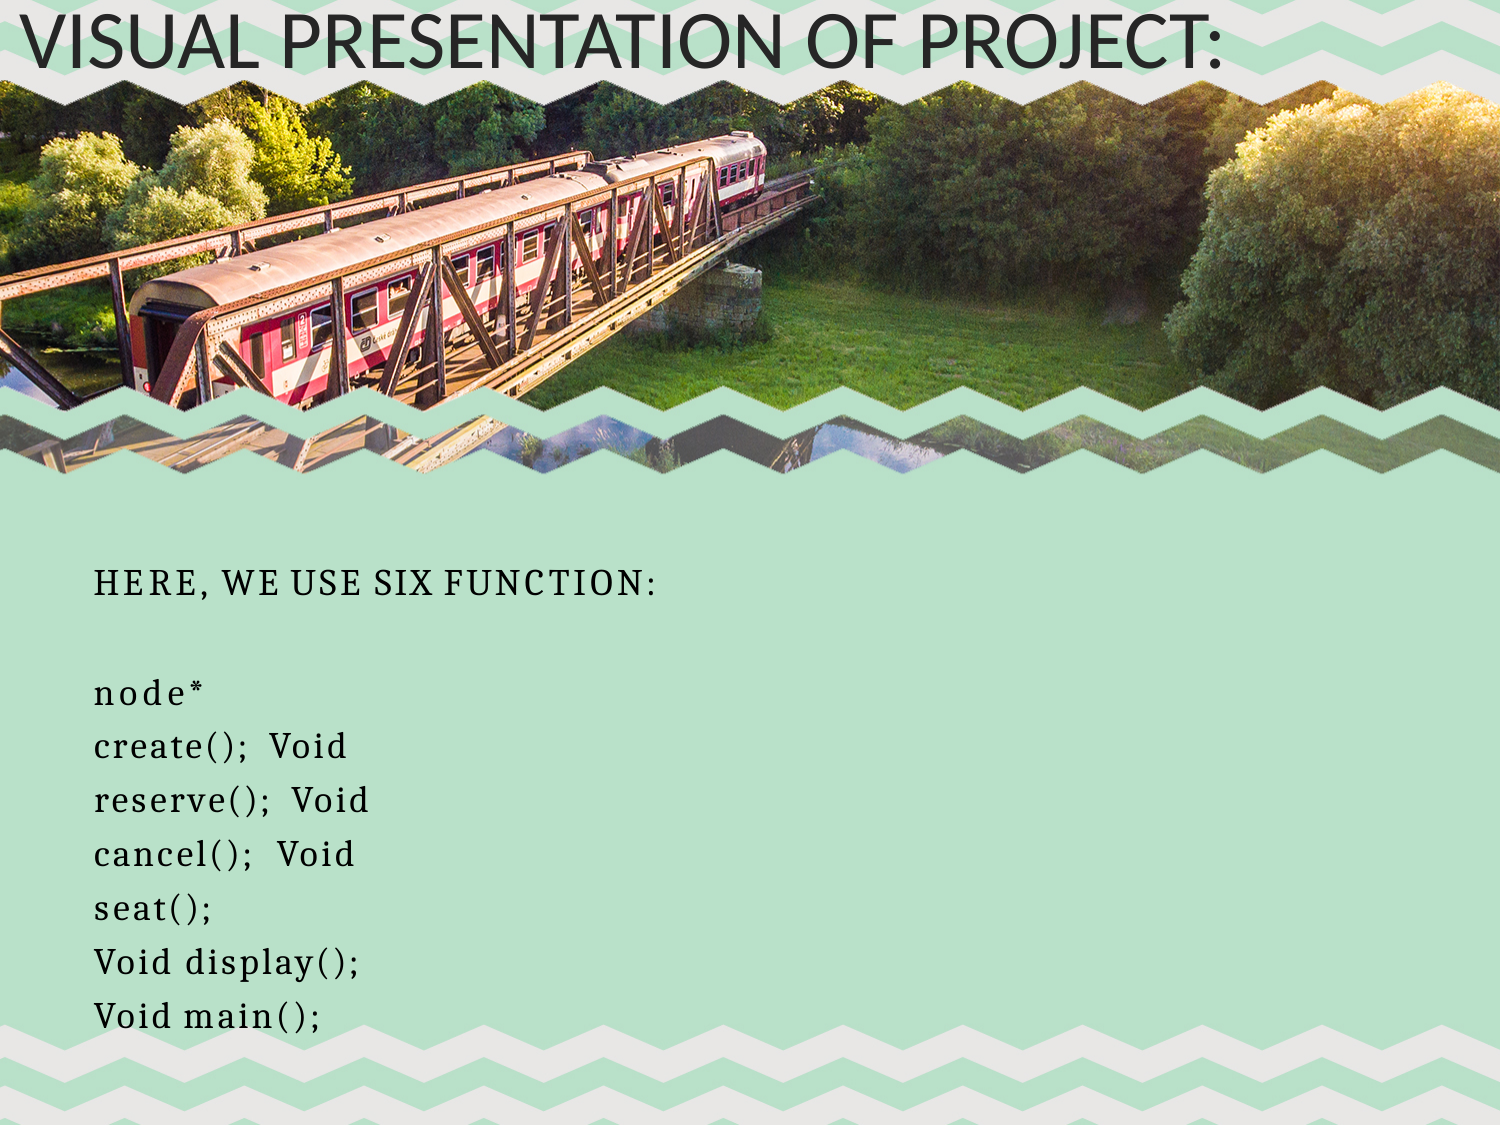

VISUAL PRESENTATION OF PROJECT:
HERE, WE USE SIX FUNCTION:

node* create();  Void reserve();  Void cancel();  Void seat();
Void display();  Void main();